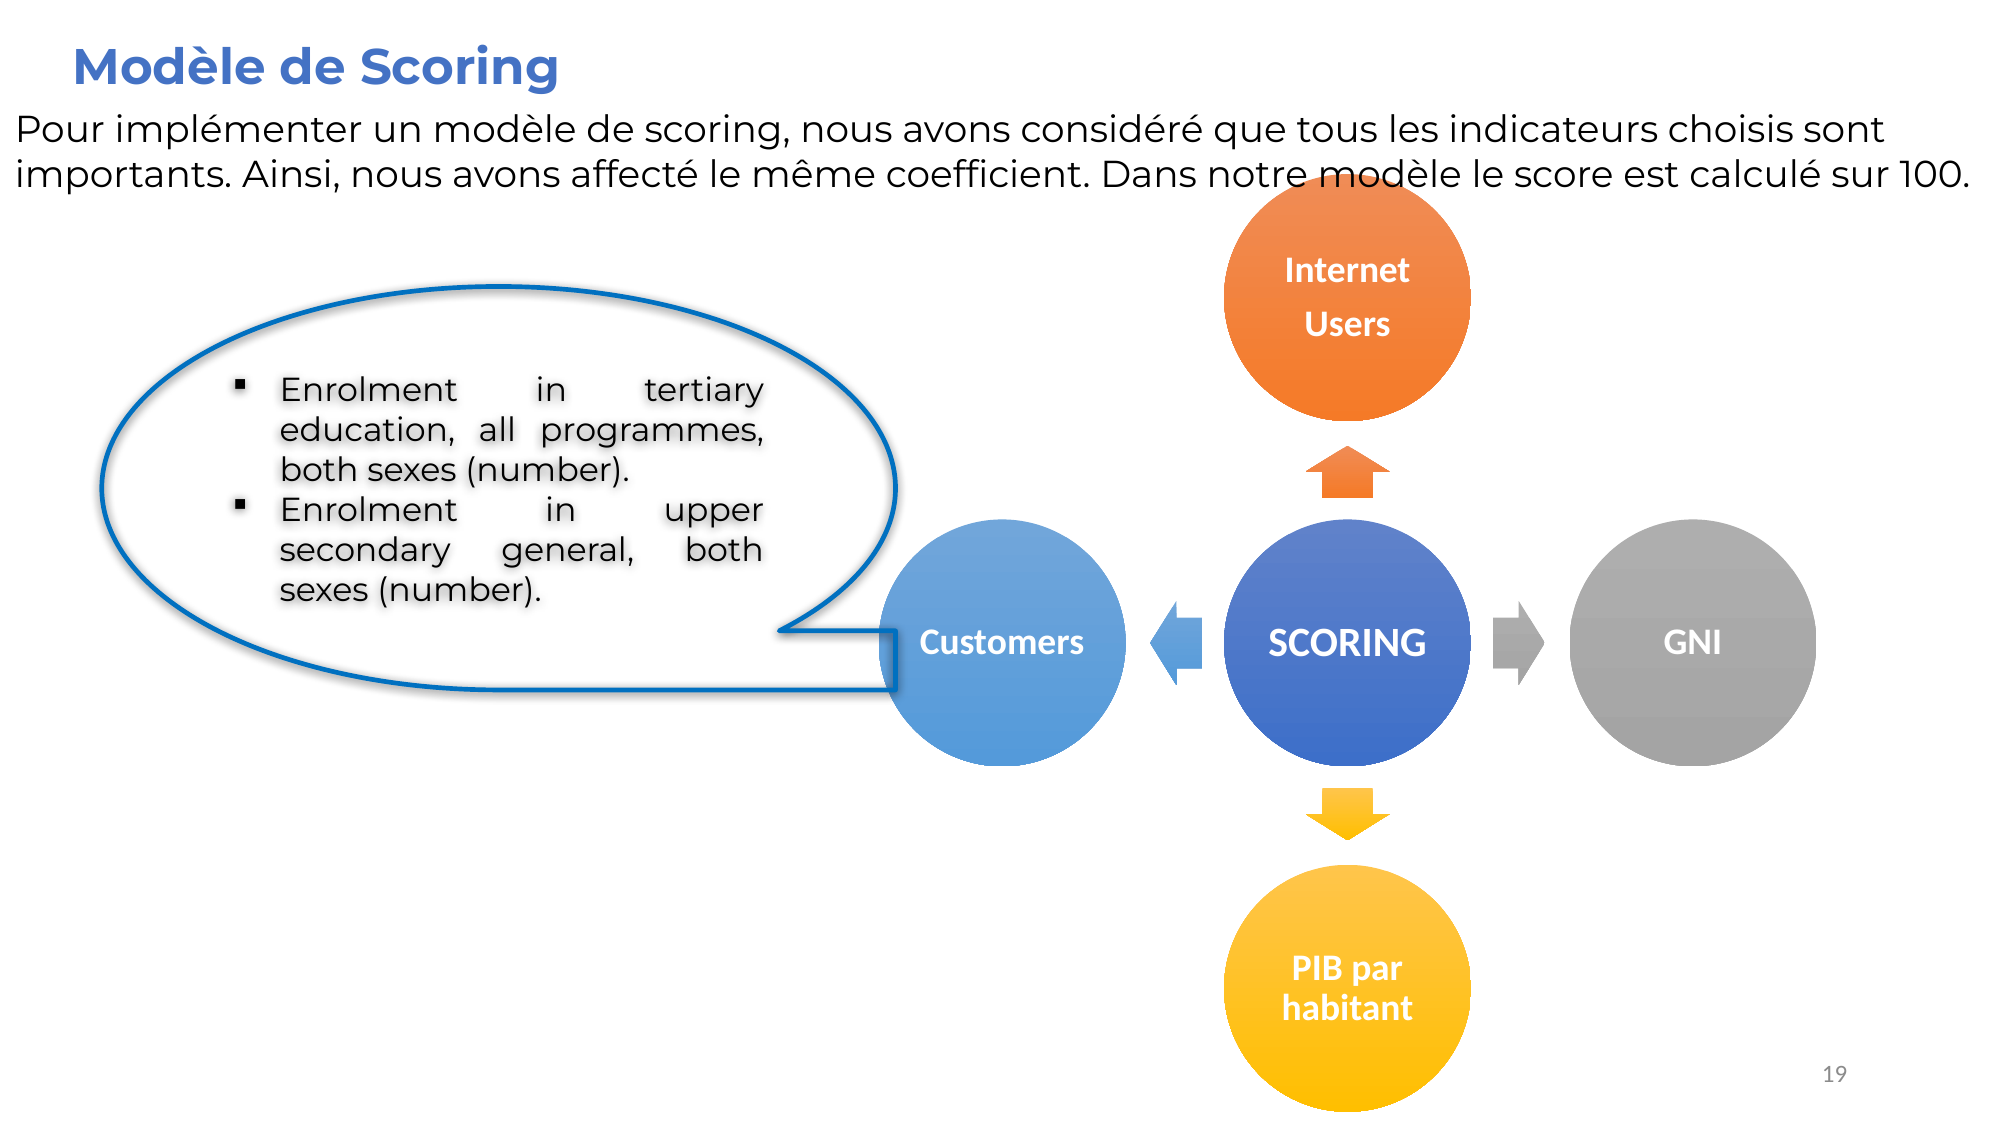

Modèle de Scoring
Pour implémenter un modèle de scoring, nous avons considéré que tous les indicateurs choisis sont importants. Ainsi, nous avons affecté le même coefficient. Dans notre modèle le score est calculé sur 100.
SCORING

Internet
Users

GNI

PIB par habitant

Customers

Enrolment in tertiary education, all programmes, both sexes (number).
Enrolment in upper secondary general, both sexes (number).

19